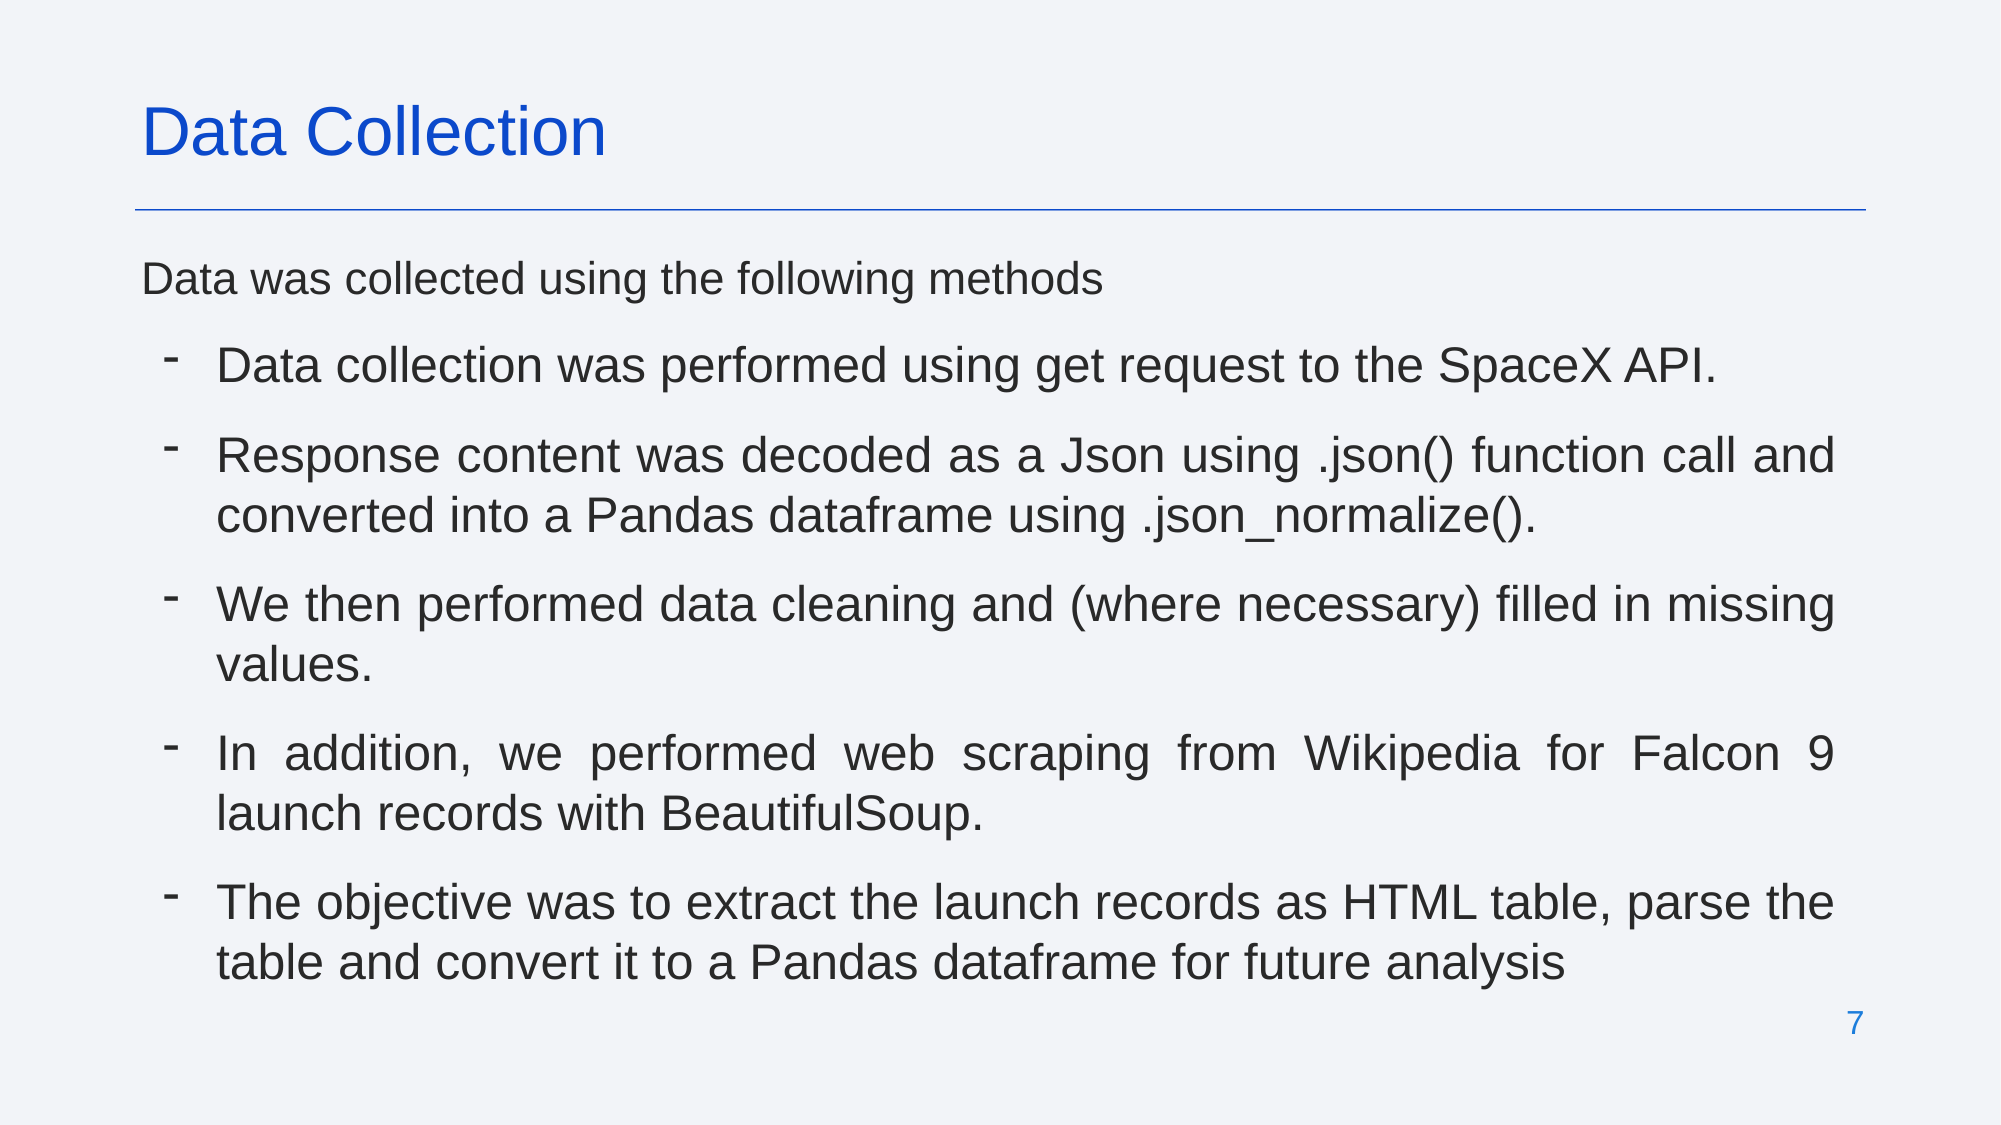

Data Collection
Data was collected using the following methods
Data collection was performed using get request to the SpaceX API.
Response content was decoded as a Json using .json() function call and converted into a Pandas dataframe using .json_normalize().
We then performed data cleaning and (where necessary) filled in missing values.
In addition, we performed web scraping from Wikipedia for Falcon 9 launch records with BeautifulSoup.
The objective was to extract the launch records as HTML table, parse the table and convert it to a Pandas dataframe for future analysis
7